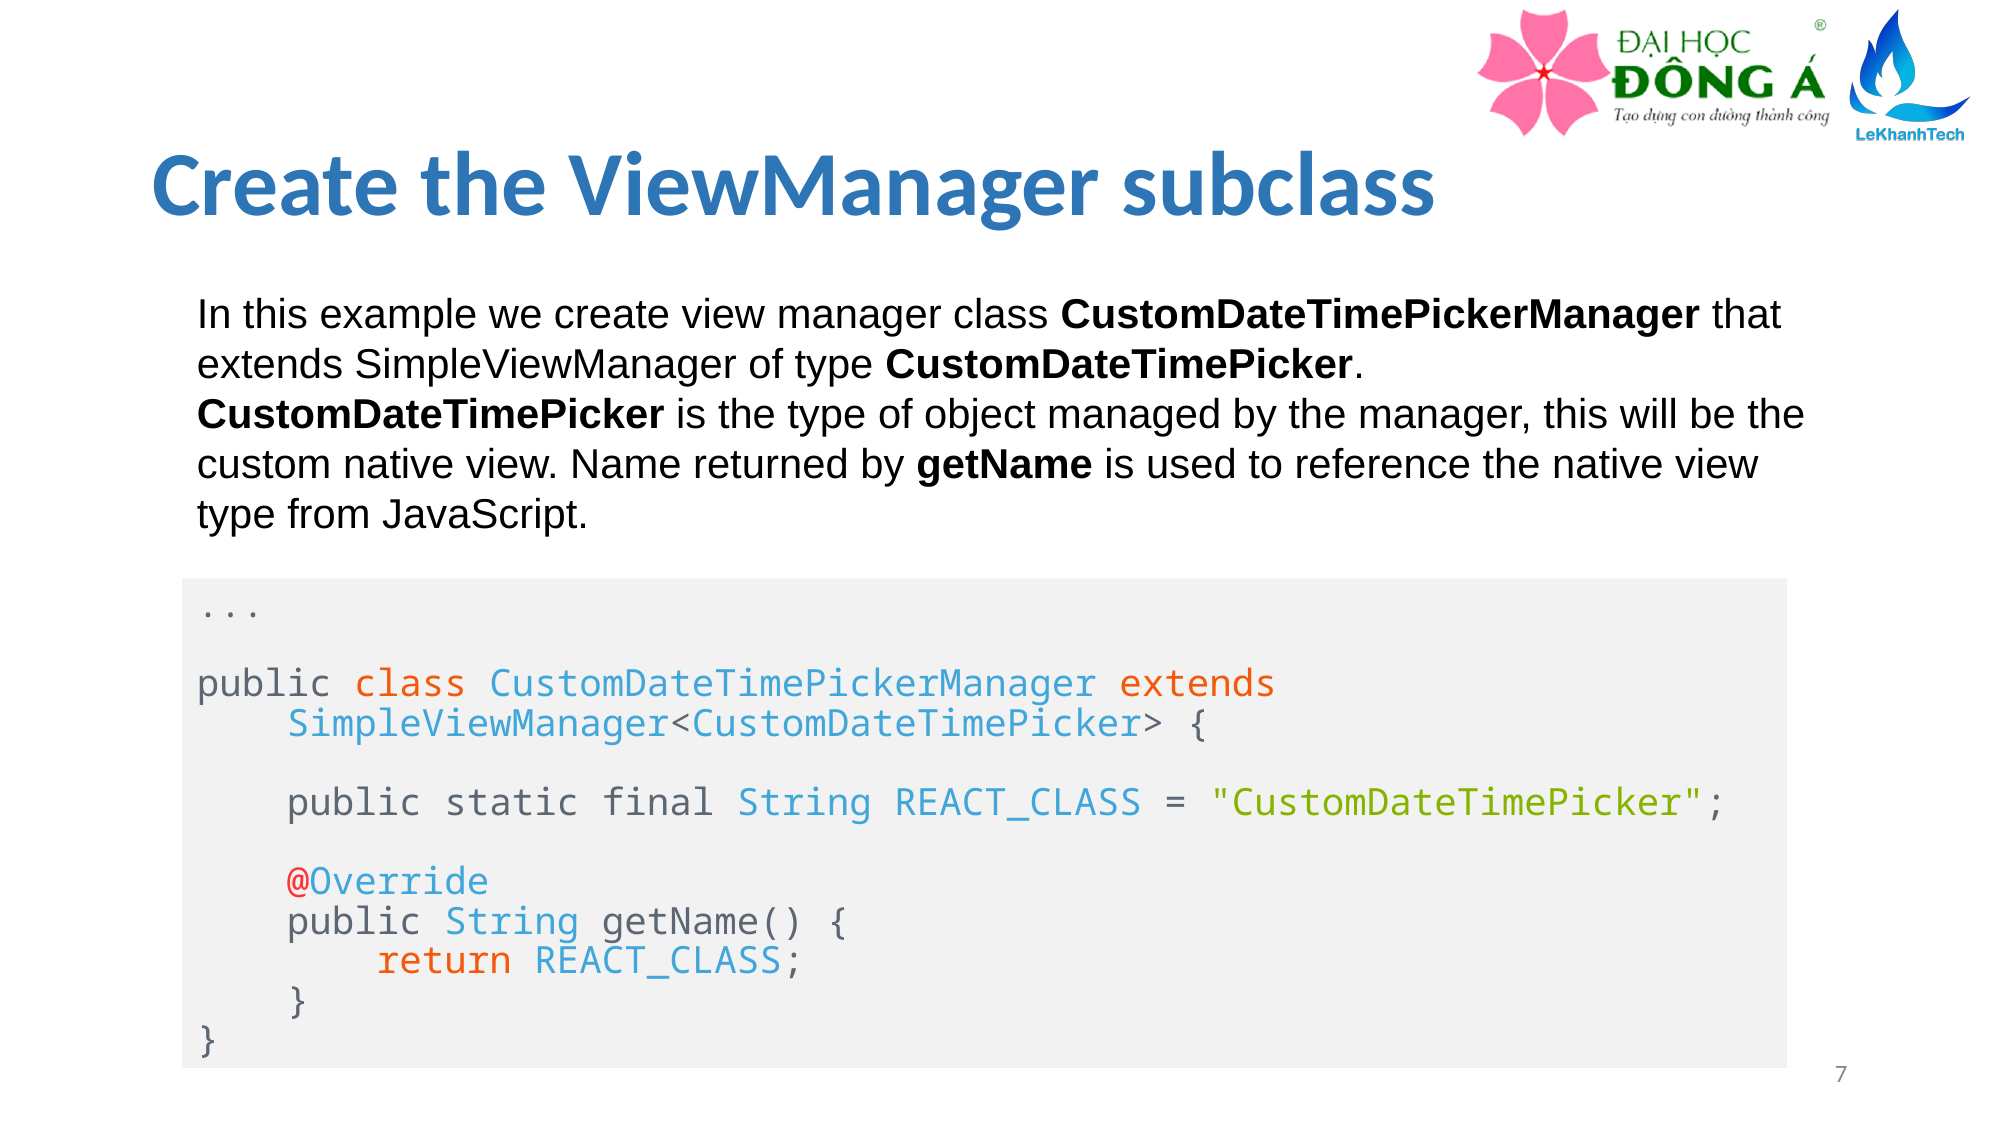

# Create the ViewManager subclass
In this example we create view manager class CustomDateTimePickerManager that extends SimpleViewManager of type CustomDateTimePicker. CustomDateTimePicker is the type of object managed by the manager, this will be the custom native view. Name returned by getName is used to reference the native view type from JavaScript.
...

public class CustomDateTimePickerManager extends
    SimpleViewManager<CustomDateTimePicker> {

    public static final String REACT_CLASS = "CustomDateTimePicker";

    @Override
    public String getName() {
        return REACT_CLASS;
    }
}
7